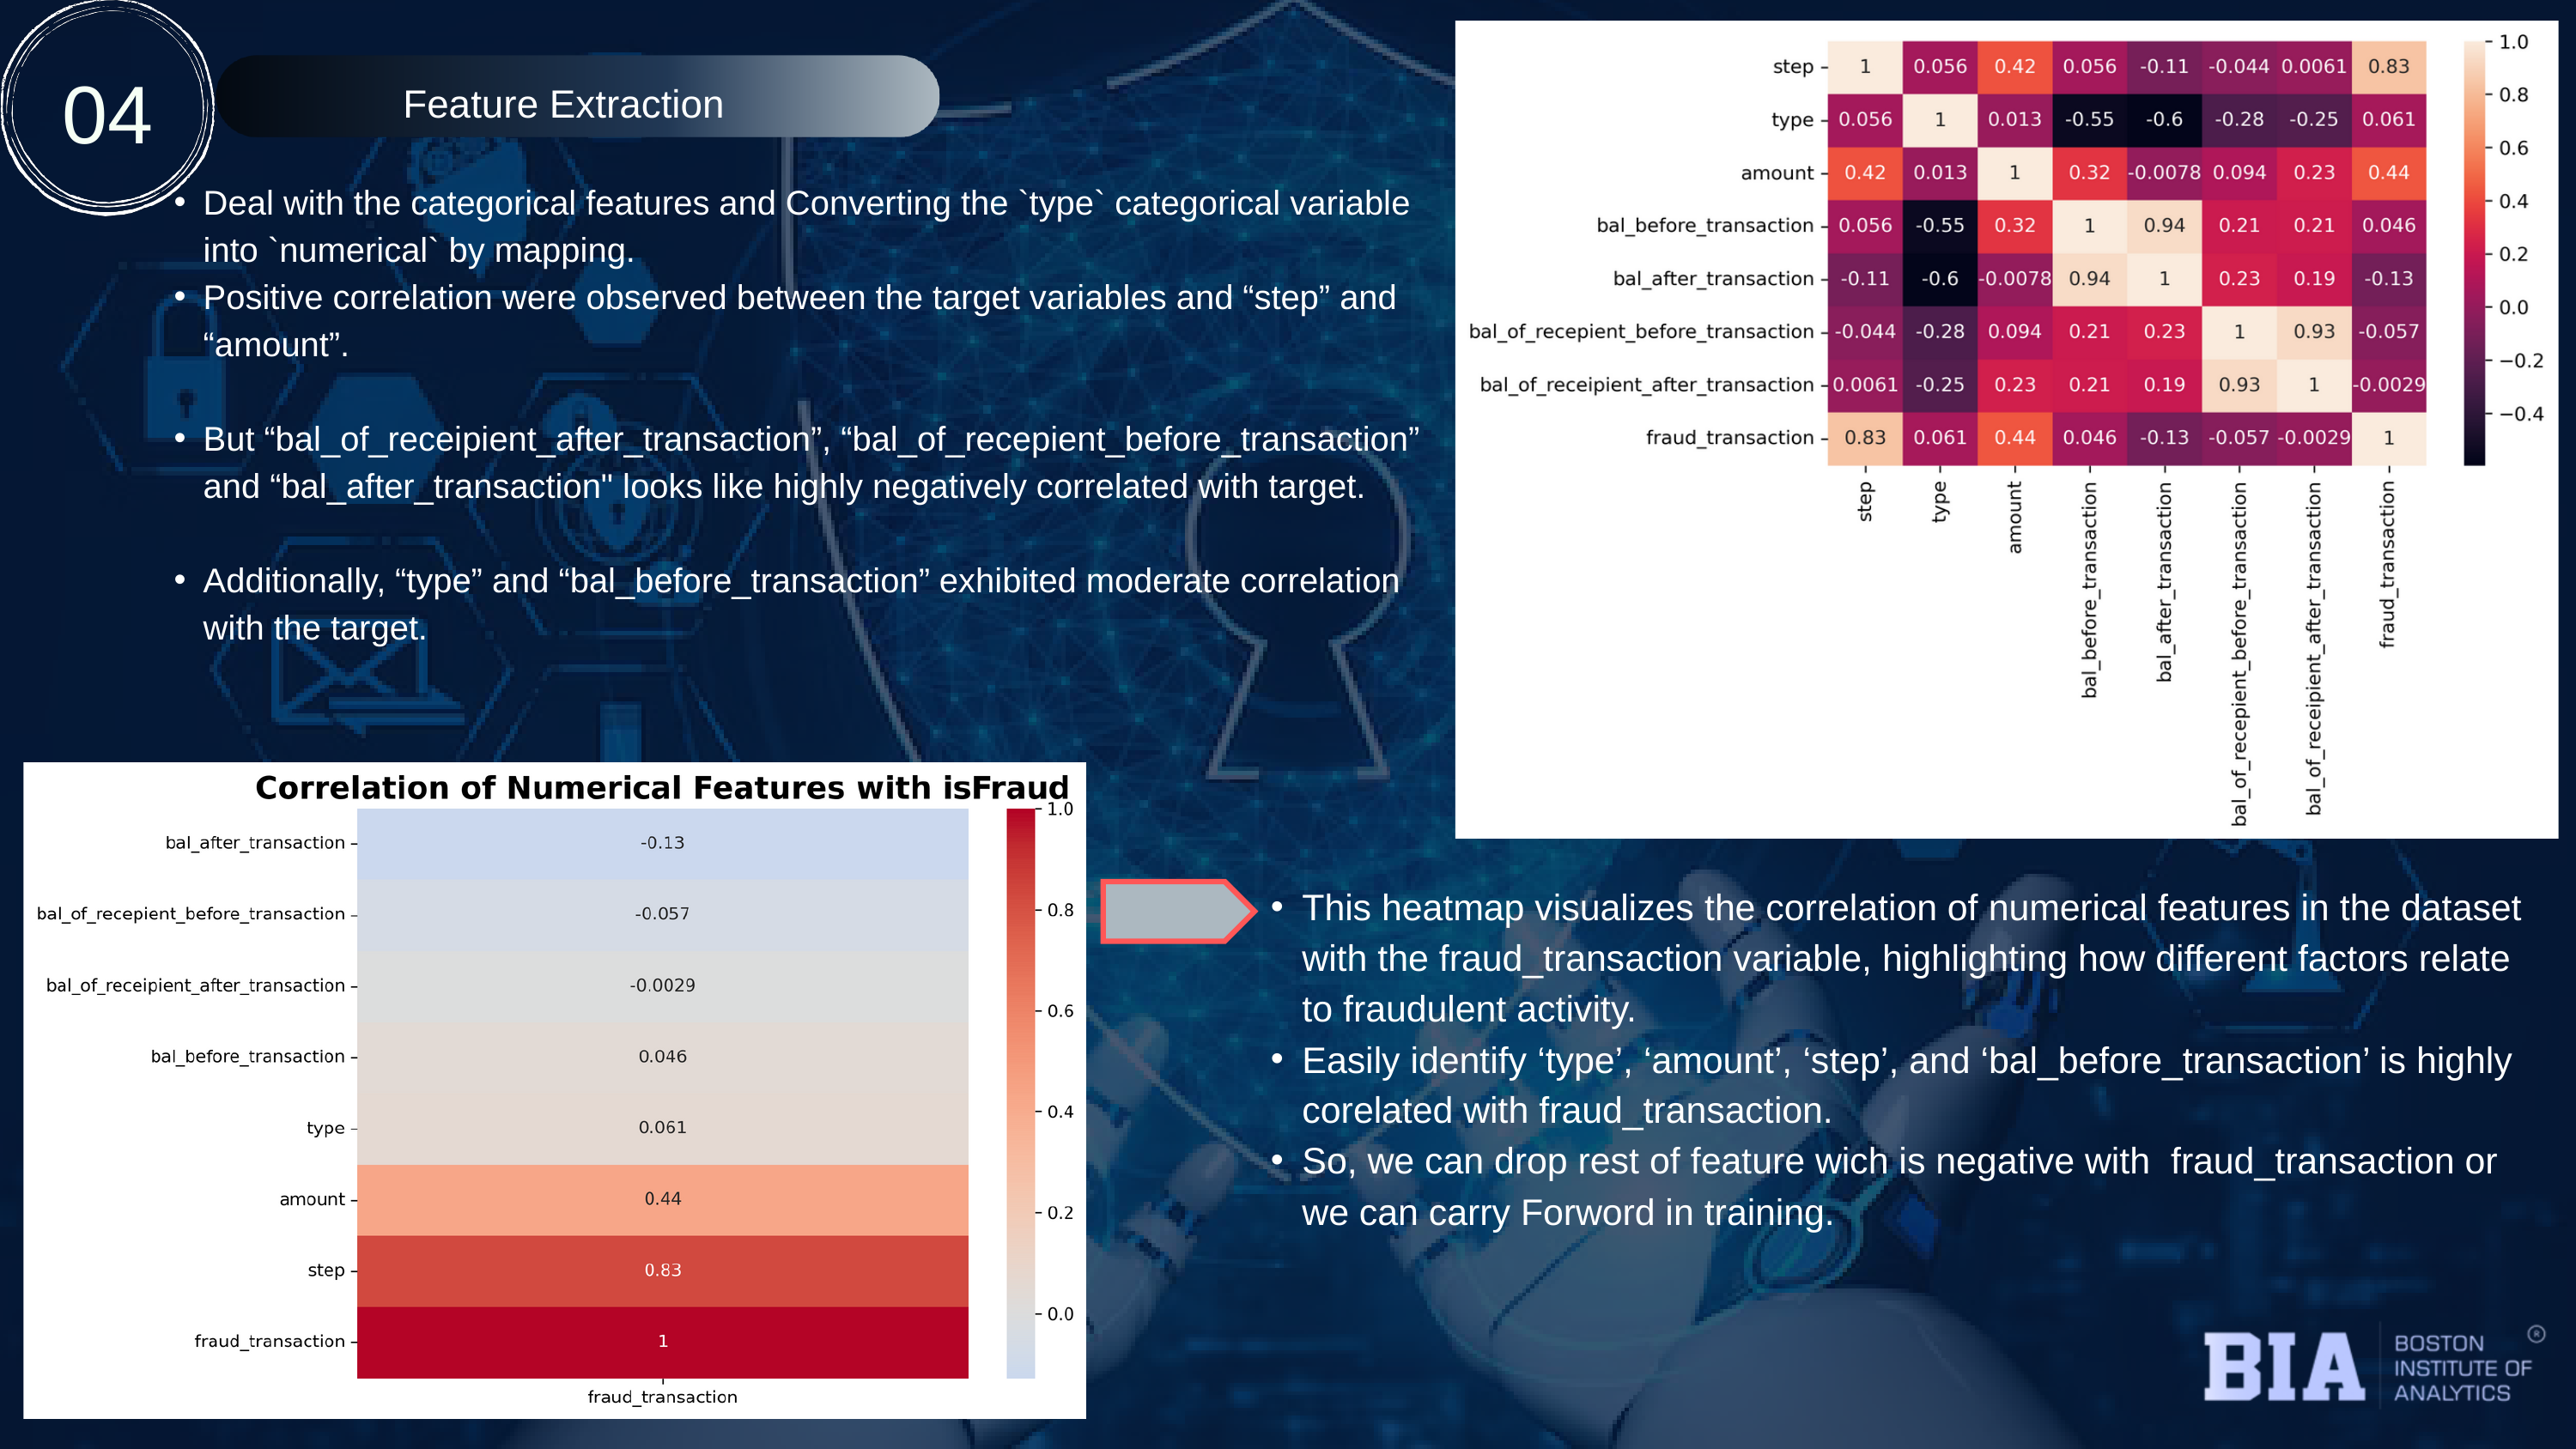

04

Feature Extraction
Deal with the categorical features and Converting the `type` categorical variable into `numerical` by mapping.
Positive correlation were observed between the target variables and “step” and “amount”.

But “bal_of_receipient_after_transaction”, “bal_of_recepient_before_transaction”  and “bal_after_transaction" looks like highly negatively correlated with target.

Additionally, “type” and “bal_before_transaction” exhibited moderate correlation with the target.

This heatmap visualizes the correlation of numerical features in the dataset with the fraud_transaction variable, highlighting how different factors relate to fraudulent activity.
Easily identify ‘type’, ‘amount’, ‘step’, and ‘bal_before_transaction’ is highly corelated with fraud_transaction.
So, we can drop rest of feature wich is negative with  fraud_transaction or we can carry Forword in training.